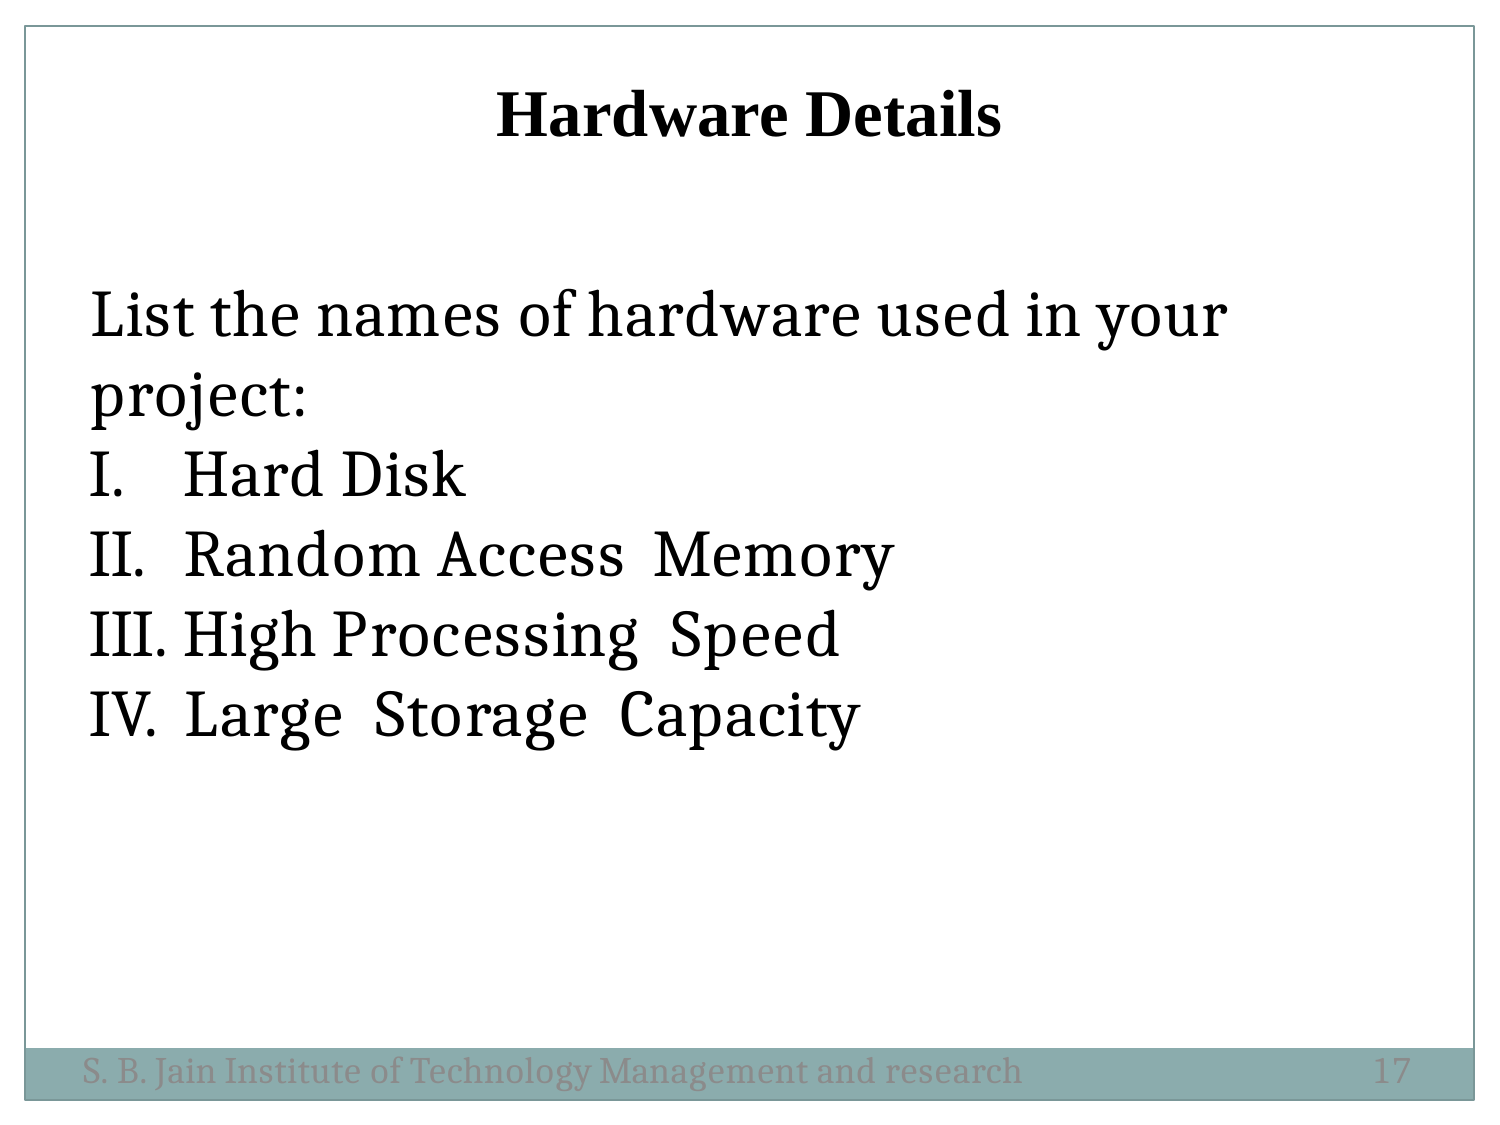

Hardware Details
List the names of hardware used in your project:
Hard Disk
Random Access  Memory
High Processing  Speed
Large  Storage  Capacity

S. B. Jain Institute of Technology Management and research
17